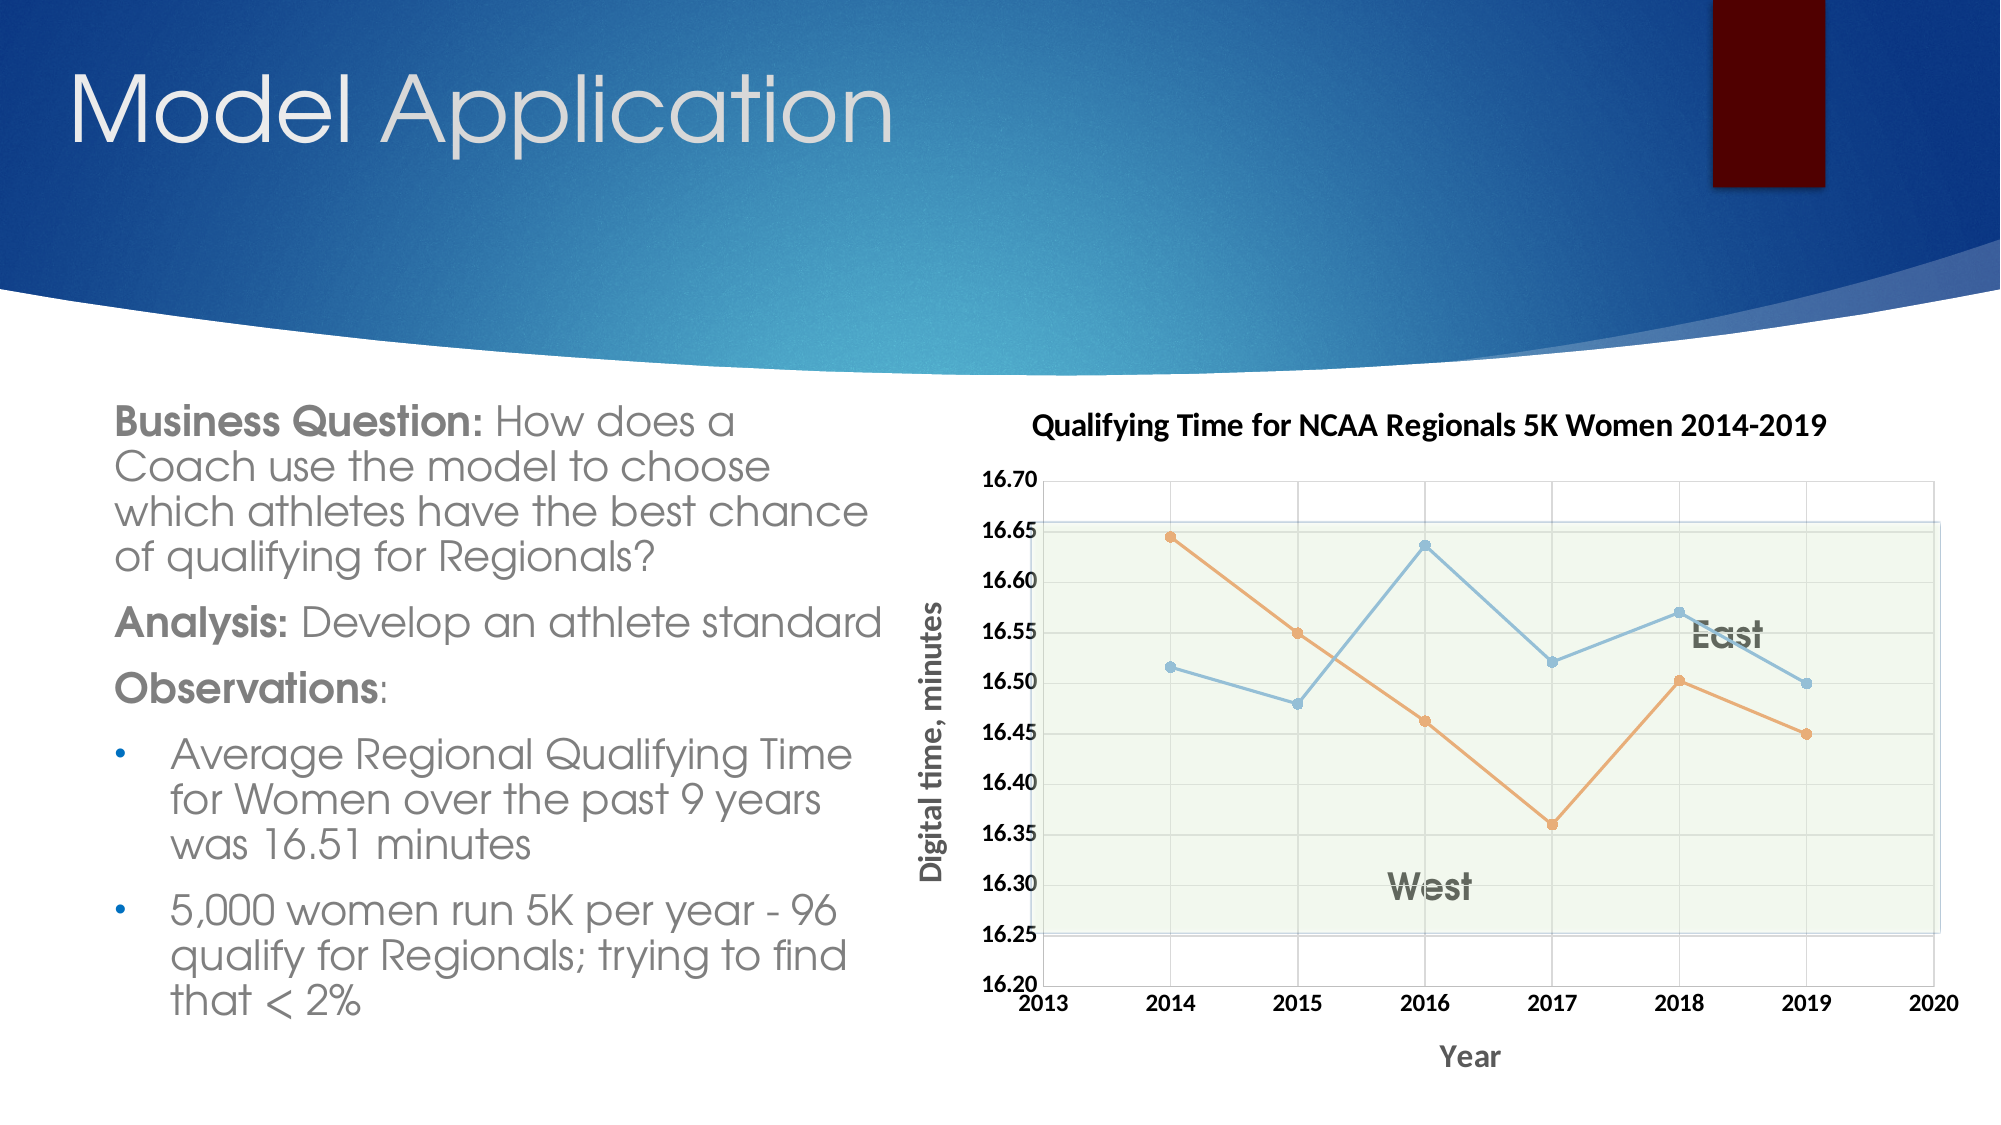

#
23
Model Application

### Chart: Qualifying Time for NCAA Regionals 5K Women 2014-2019

| Category |  |  |
|---|---|---|
Business Question: How does a Coach use the model to choose which athletes have the best chance of qualifying for Regionals?
Analysis: Develop an athlete standard
Observations:
Average Regional Qualifying Time for Women over the past 9 years was 16.51 minutes
5,000 women run 5K per year - 96 qualify for Regionals; trying to find that < 2%

East
West